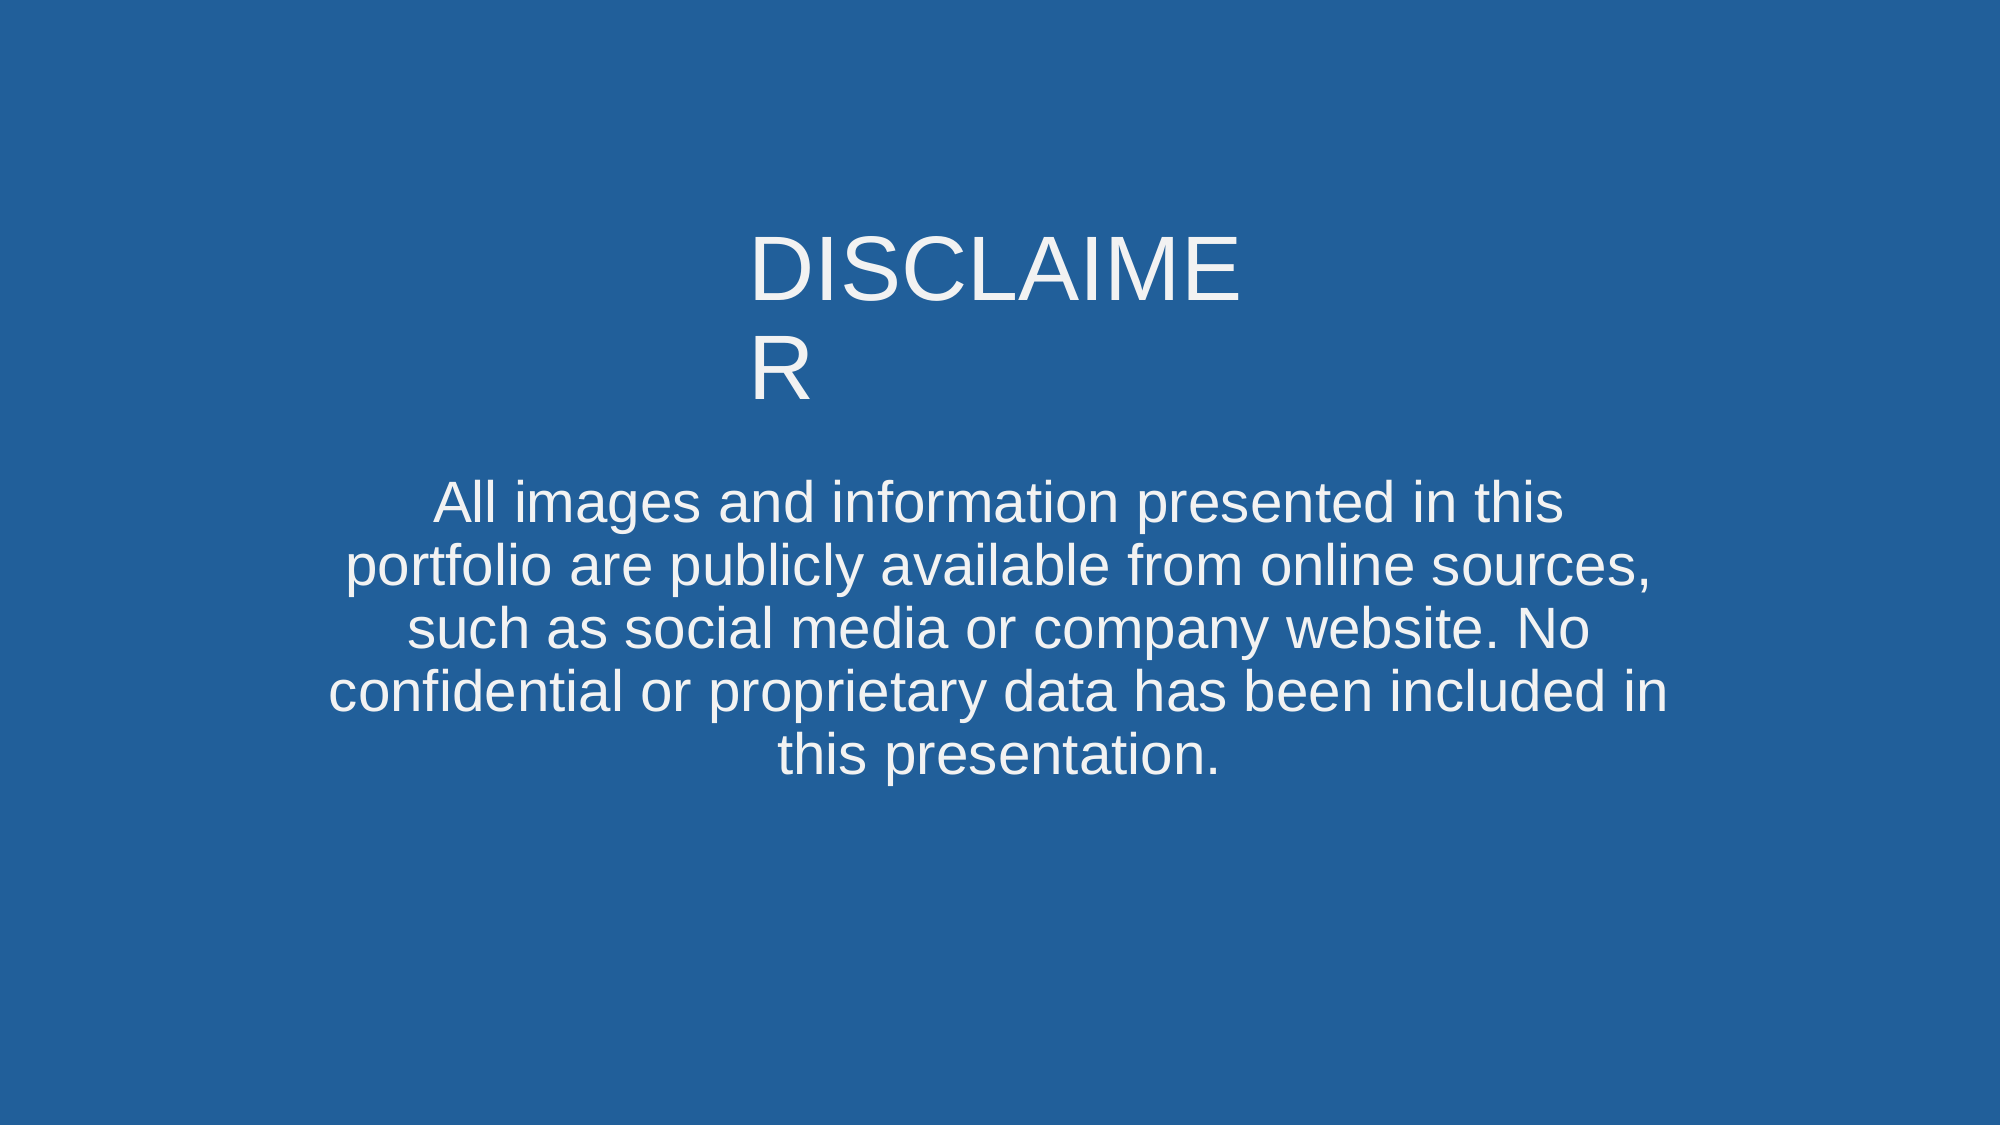

# DISCLAIMER
All images and information presented in this portfolio are publicly available from online sources, such as social media or company website. No confidential or proprietary data has been included in this presentation.